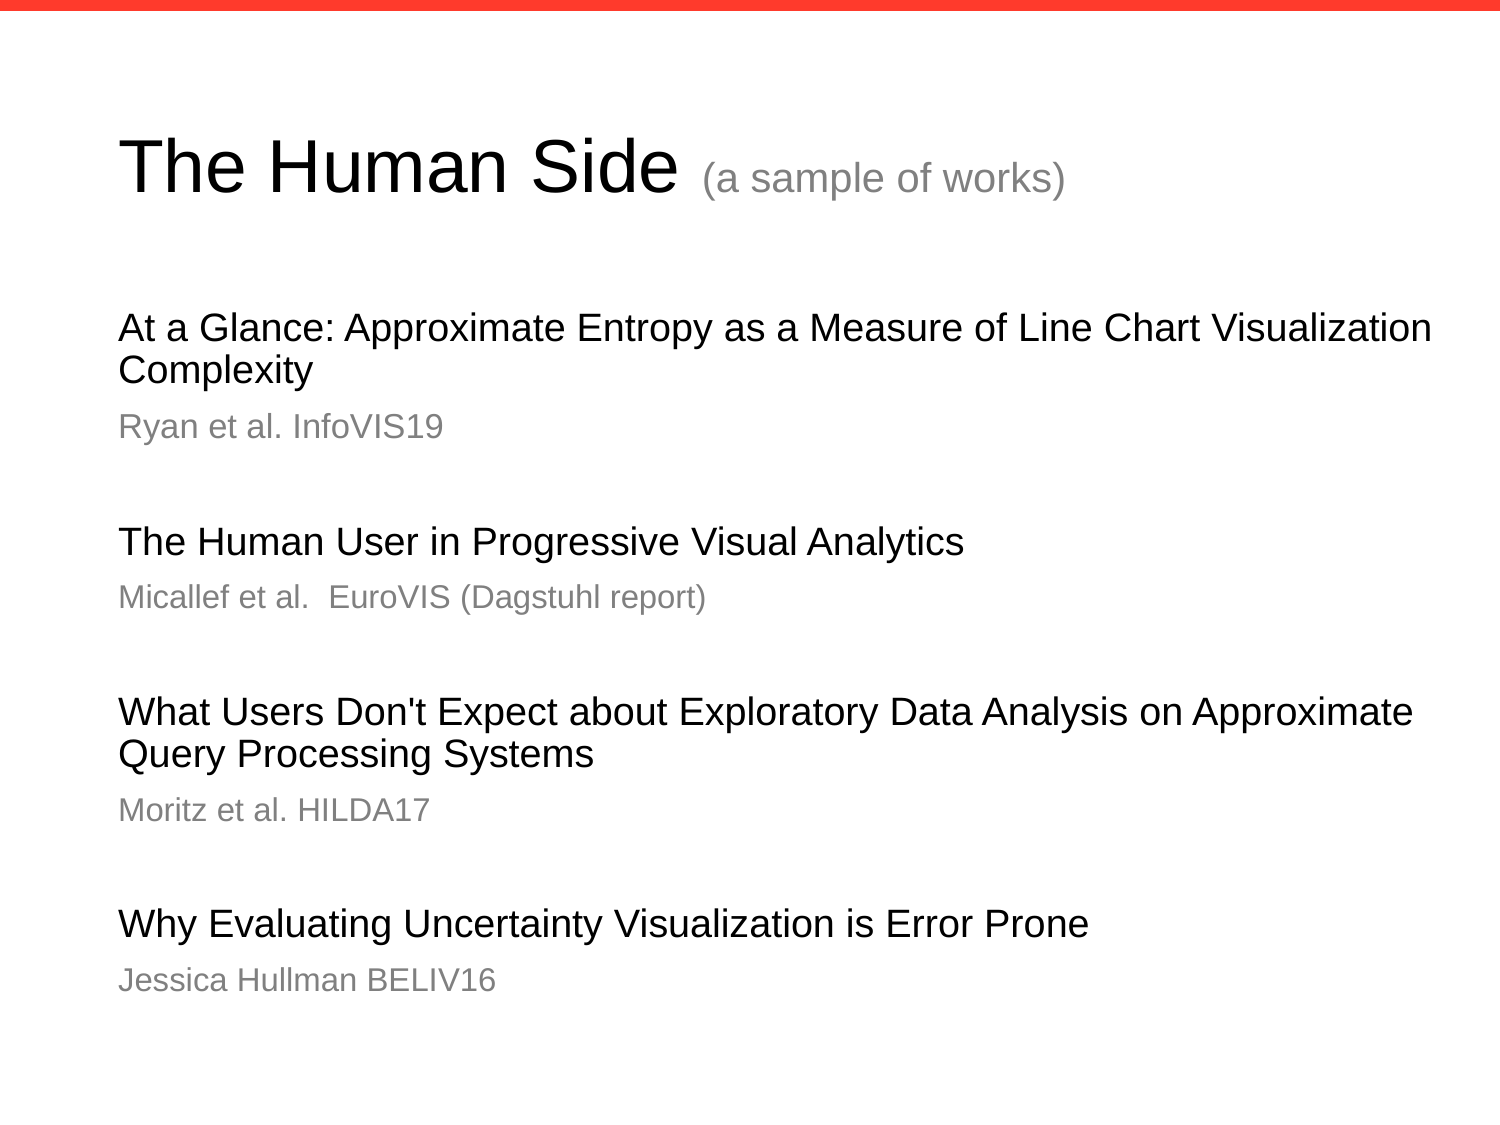

# The Human Side (a sample of works)
At a Glance: Approximate Entropy as a Measure of Line Chart Visualization Complexity
Ryan et al. InfoVIS19

The Human User in Progressive Visual Analytics
Micallef et al.  EuroVIS (Dagstuhl report)

What Users Don't Expect about Exploratory Data Analysis on Approximate Query Processing Systems
Moritz et al. HILDA17

Why Evaluating Uncertainty Visualization is Error Prone
Jessica Hullman BELIV16